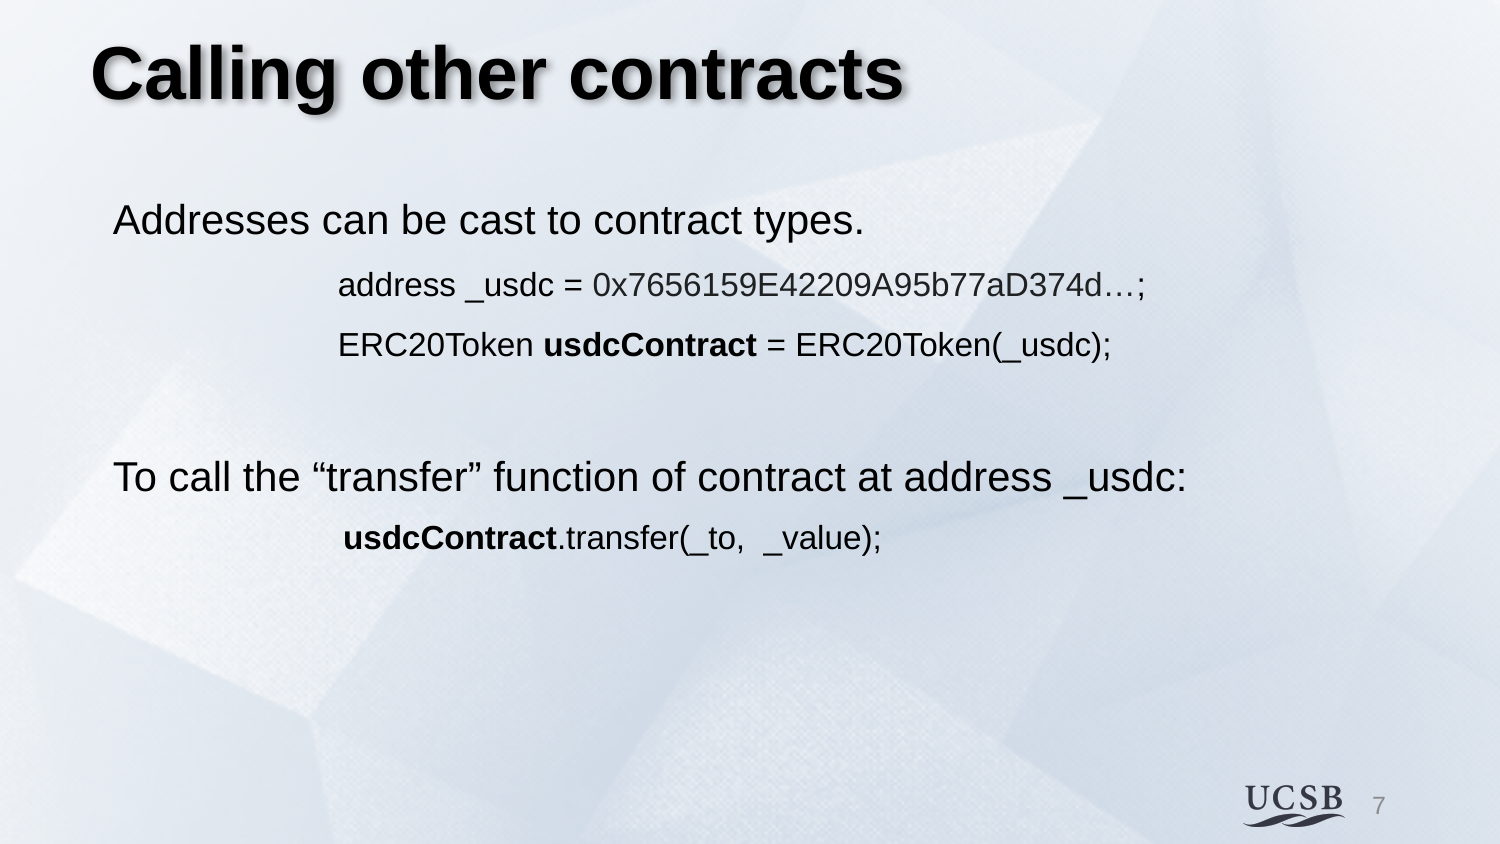

# Calling other contracts
Addresses can be cast to contract types.
address _usdc = 0x7656159E42209A95b77aD374d…;
ERC20Token usdcContract = ERC20Token(_usdc);
To call the “transfer” function of contract at address _usdc:
usdcContract.transfer(_to,  _value);

7